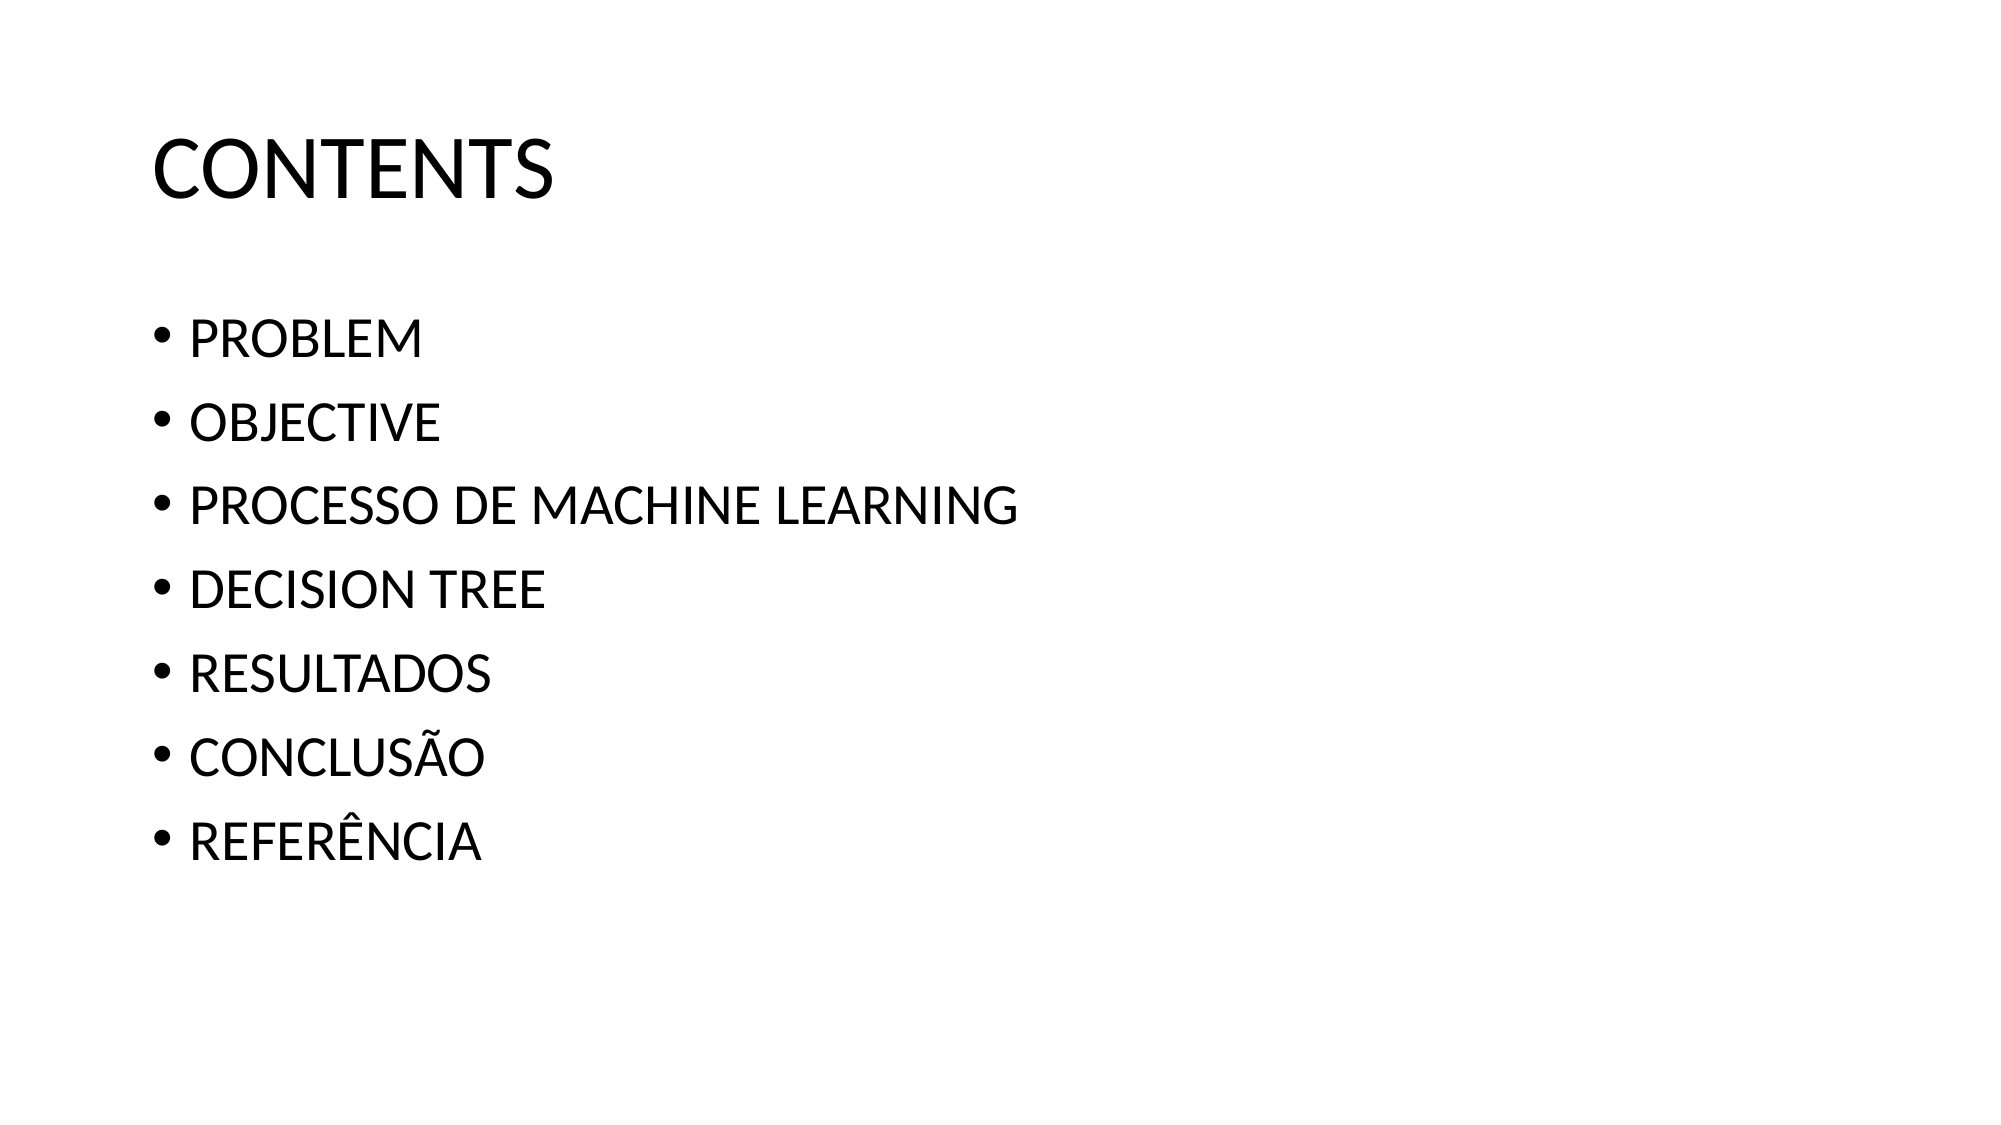

# CONTENTS
PROBLEM
OBJECTIVE
PROCESSO DE MACHINE LEARNING
DECISION TREE
RESULTADOS
CONCLUSÃO
REFERÊNCIA